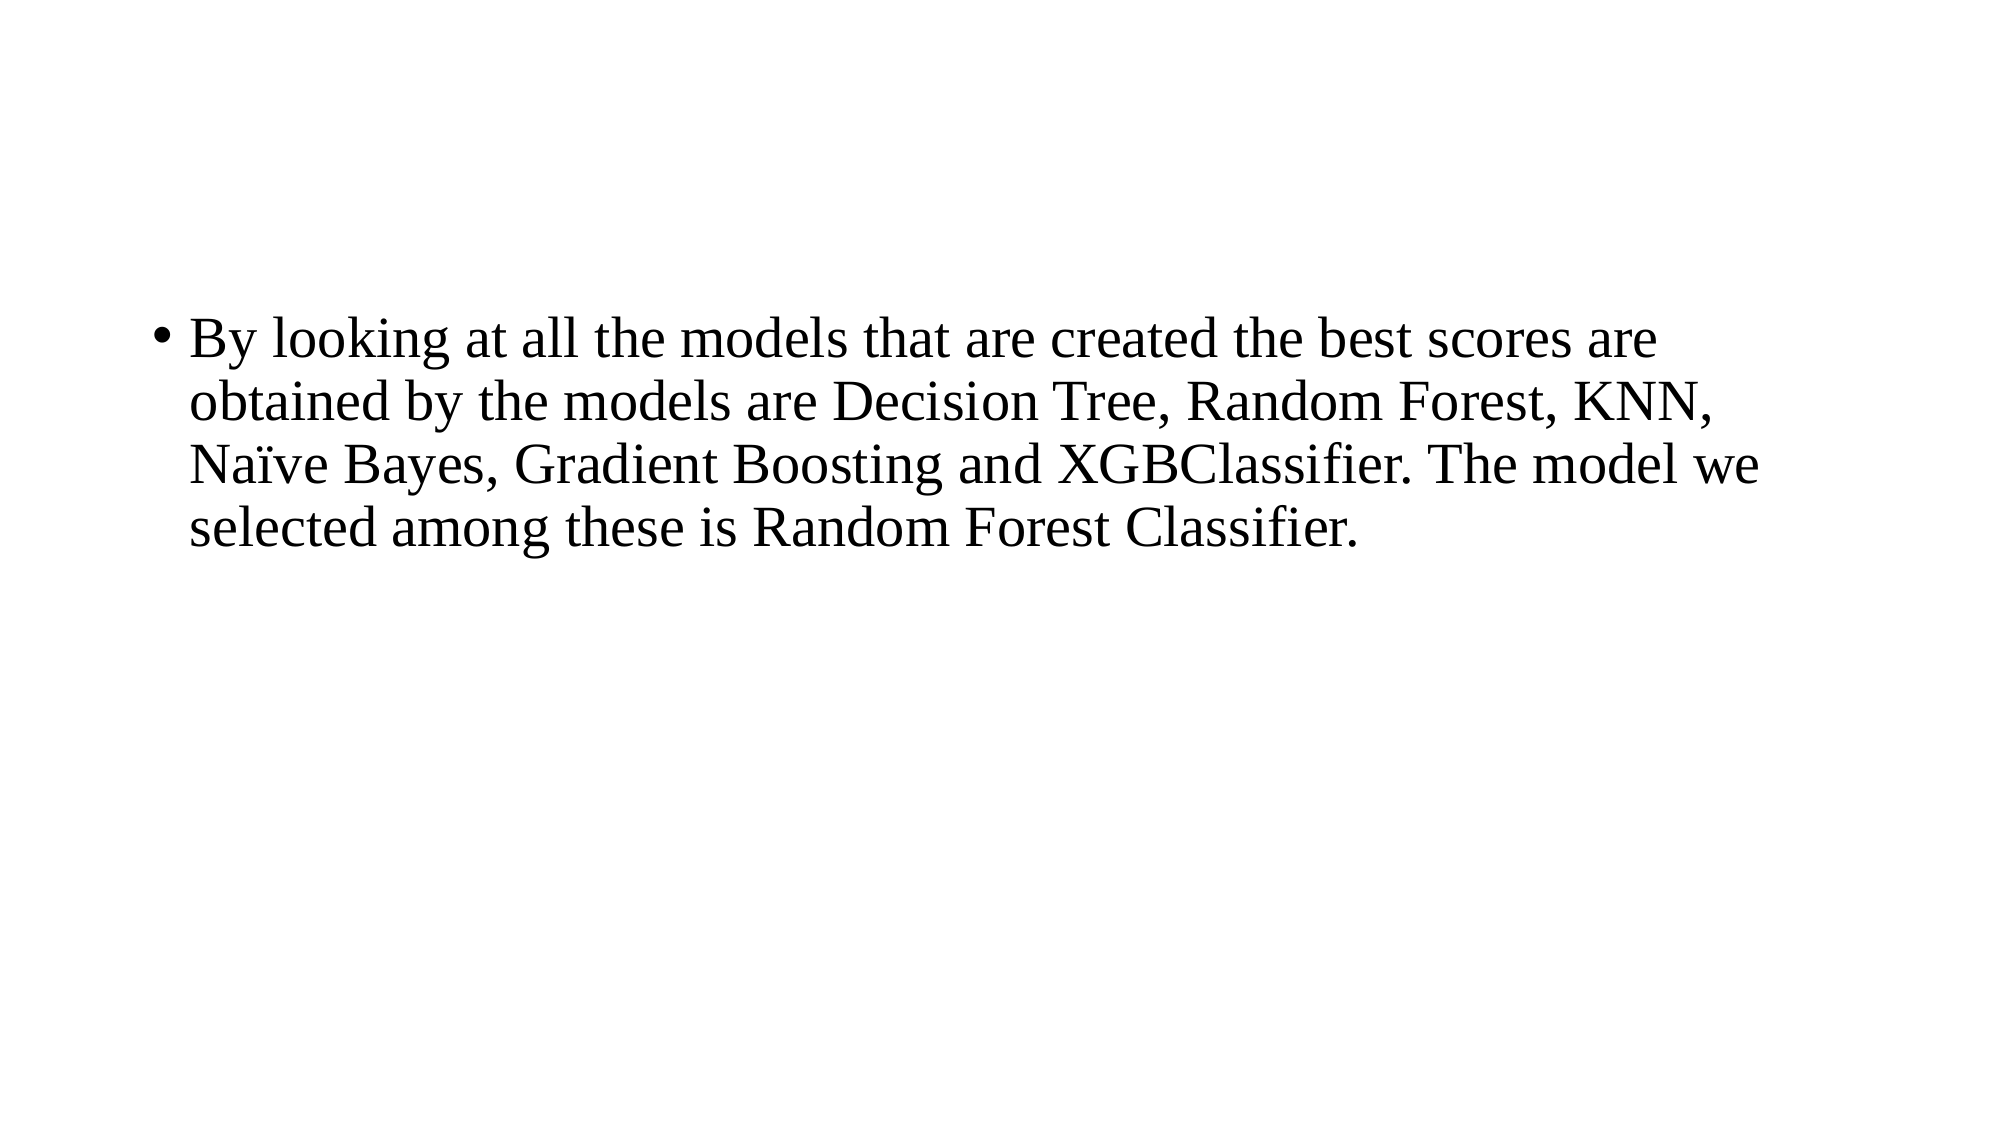

#
By looking at all the models that are created the best scores are obtained by the models are Decision Tree, Random Forest, KNN, Naïve Bayes, Gradient Boosting and XGBClassifier. The model we selected among these is Random Forest Classifier.